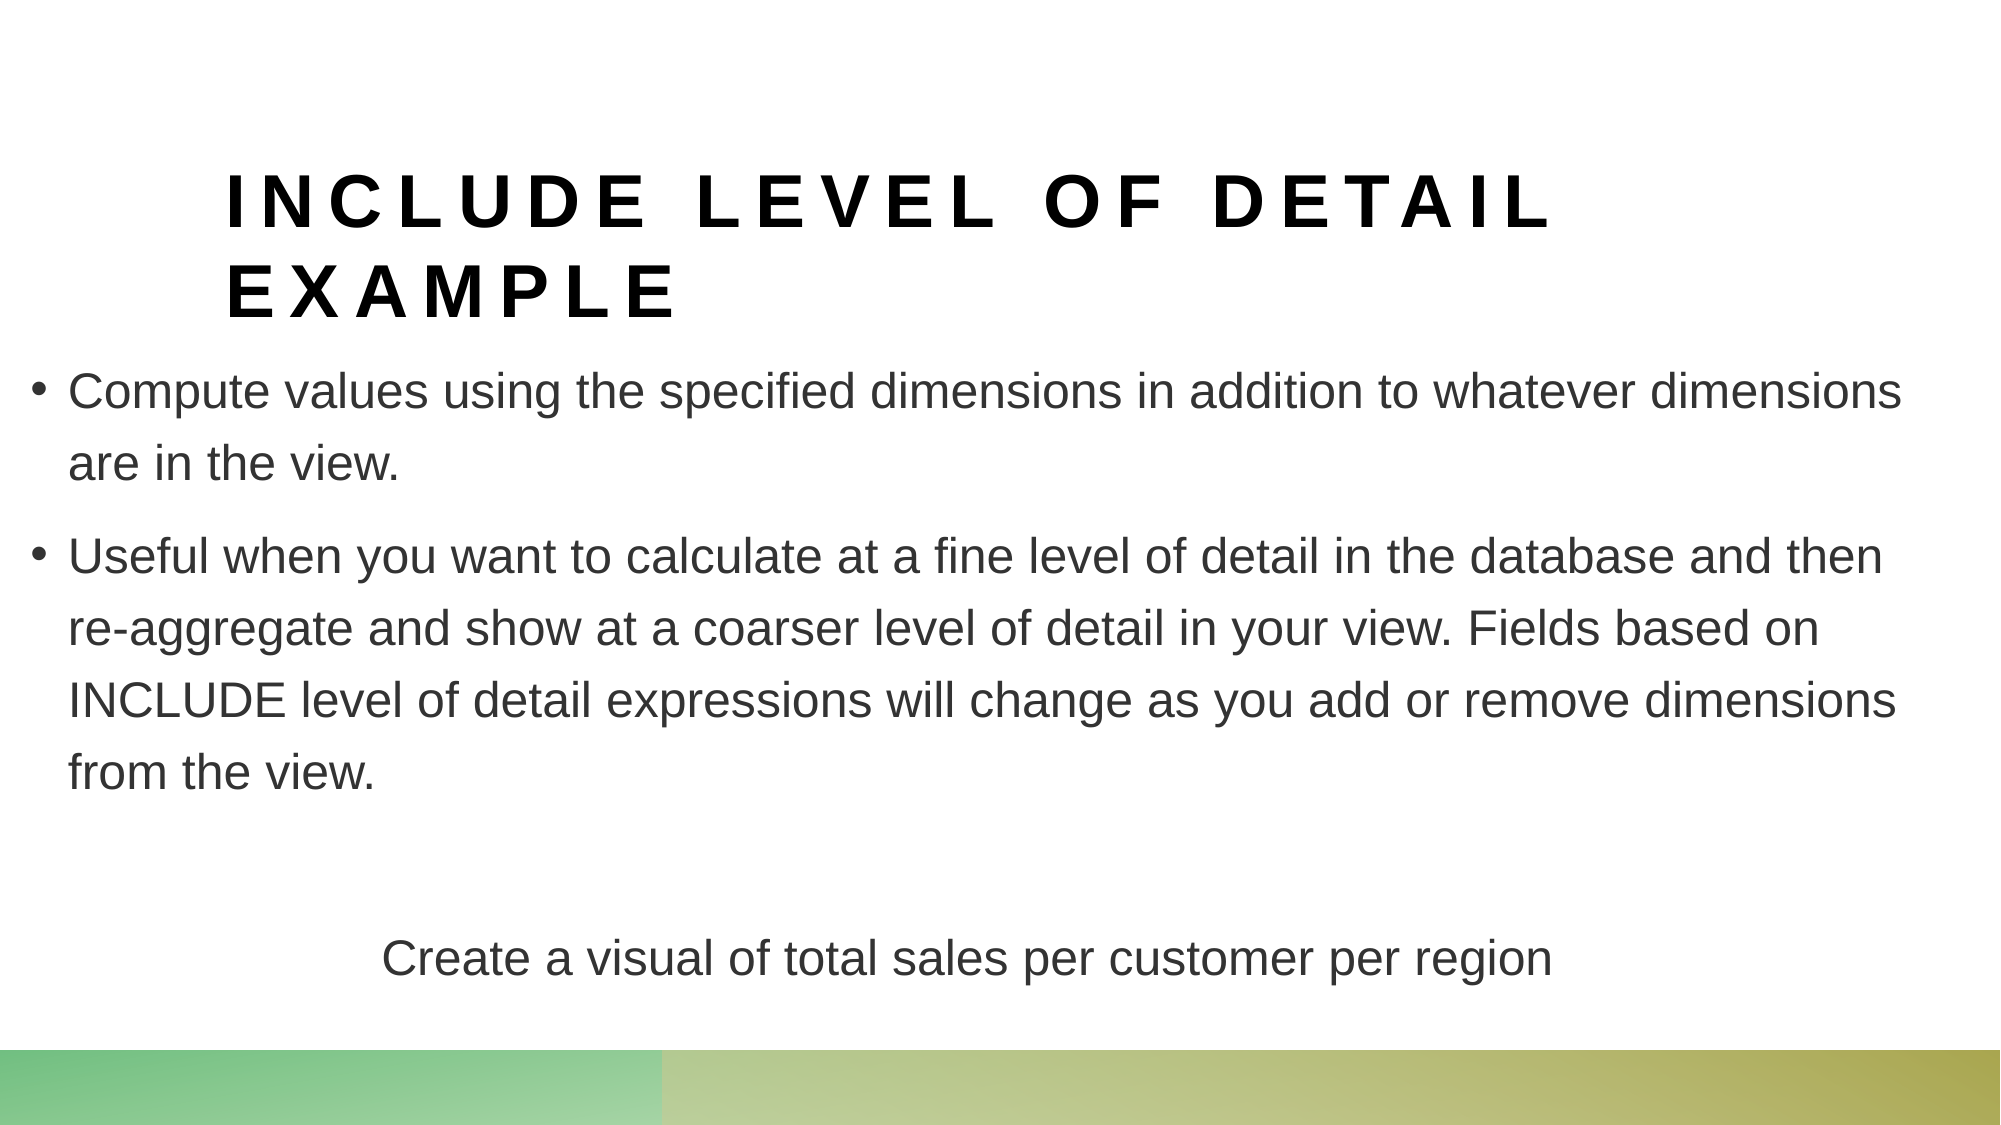

# Include level of detail example
Compute values using the specified dimensions in addition to whatever dimensions are in the view.
Useful when you want to calculate at a fine level of detail in the database and then re-aggregate and show at a coarser level of detail in your view. Fields based on INCLUDE level of detail expressions will change as you add or remove dimensions from the view.

Create a visual of total sales per customer per region